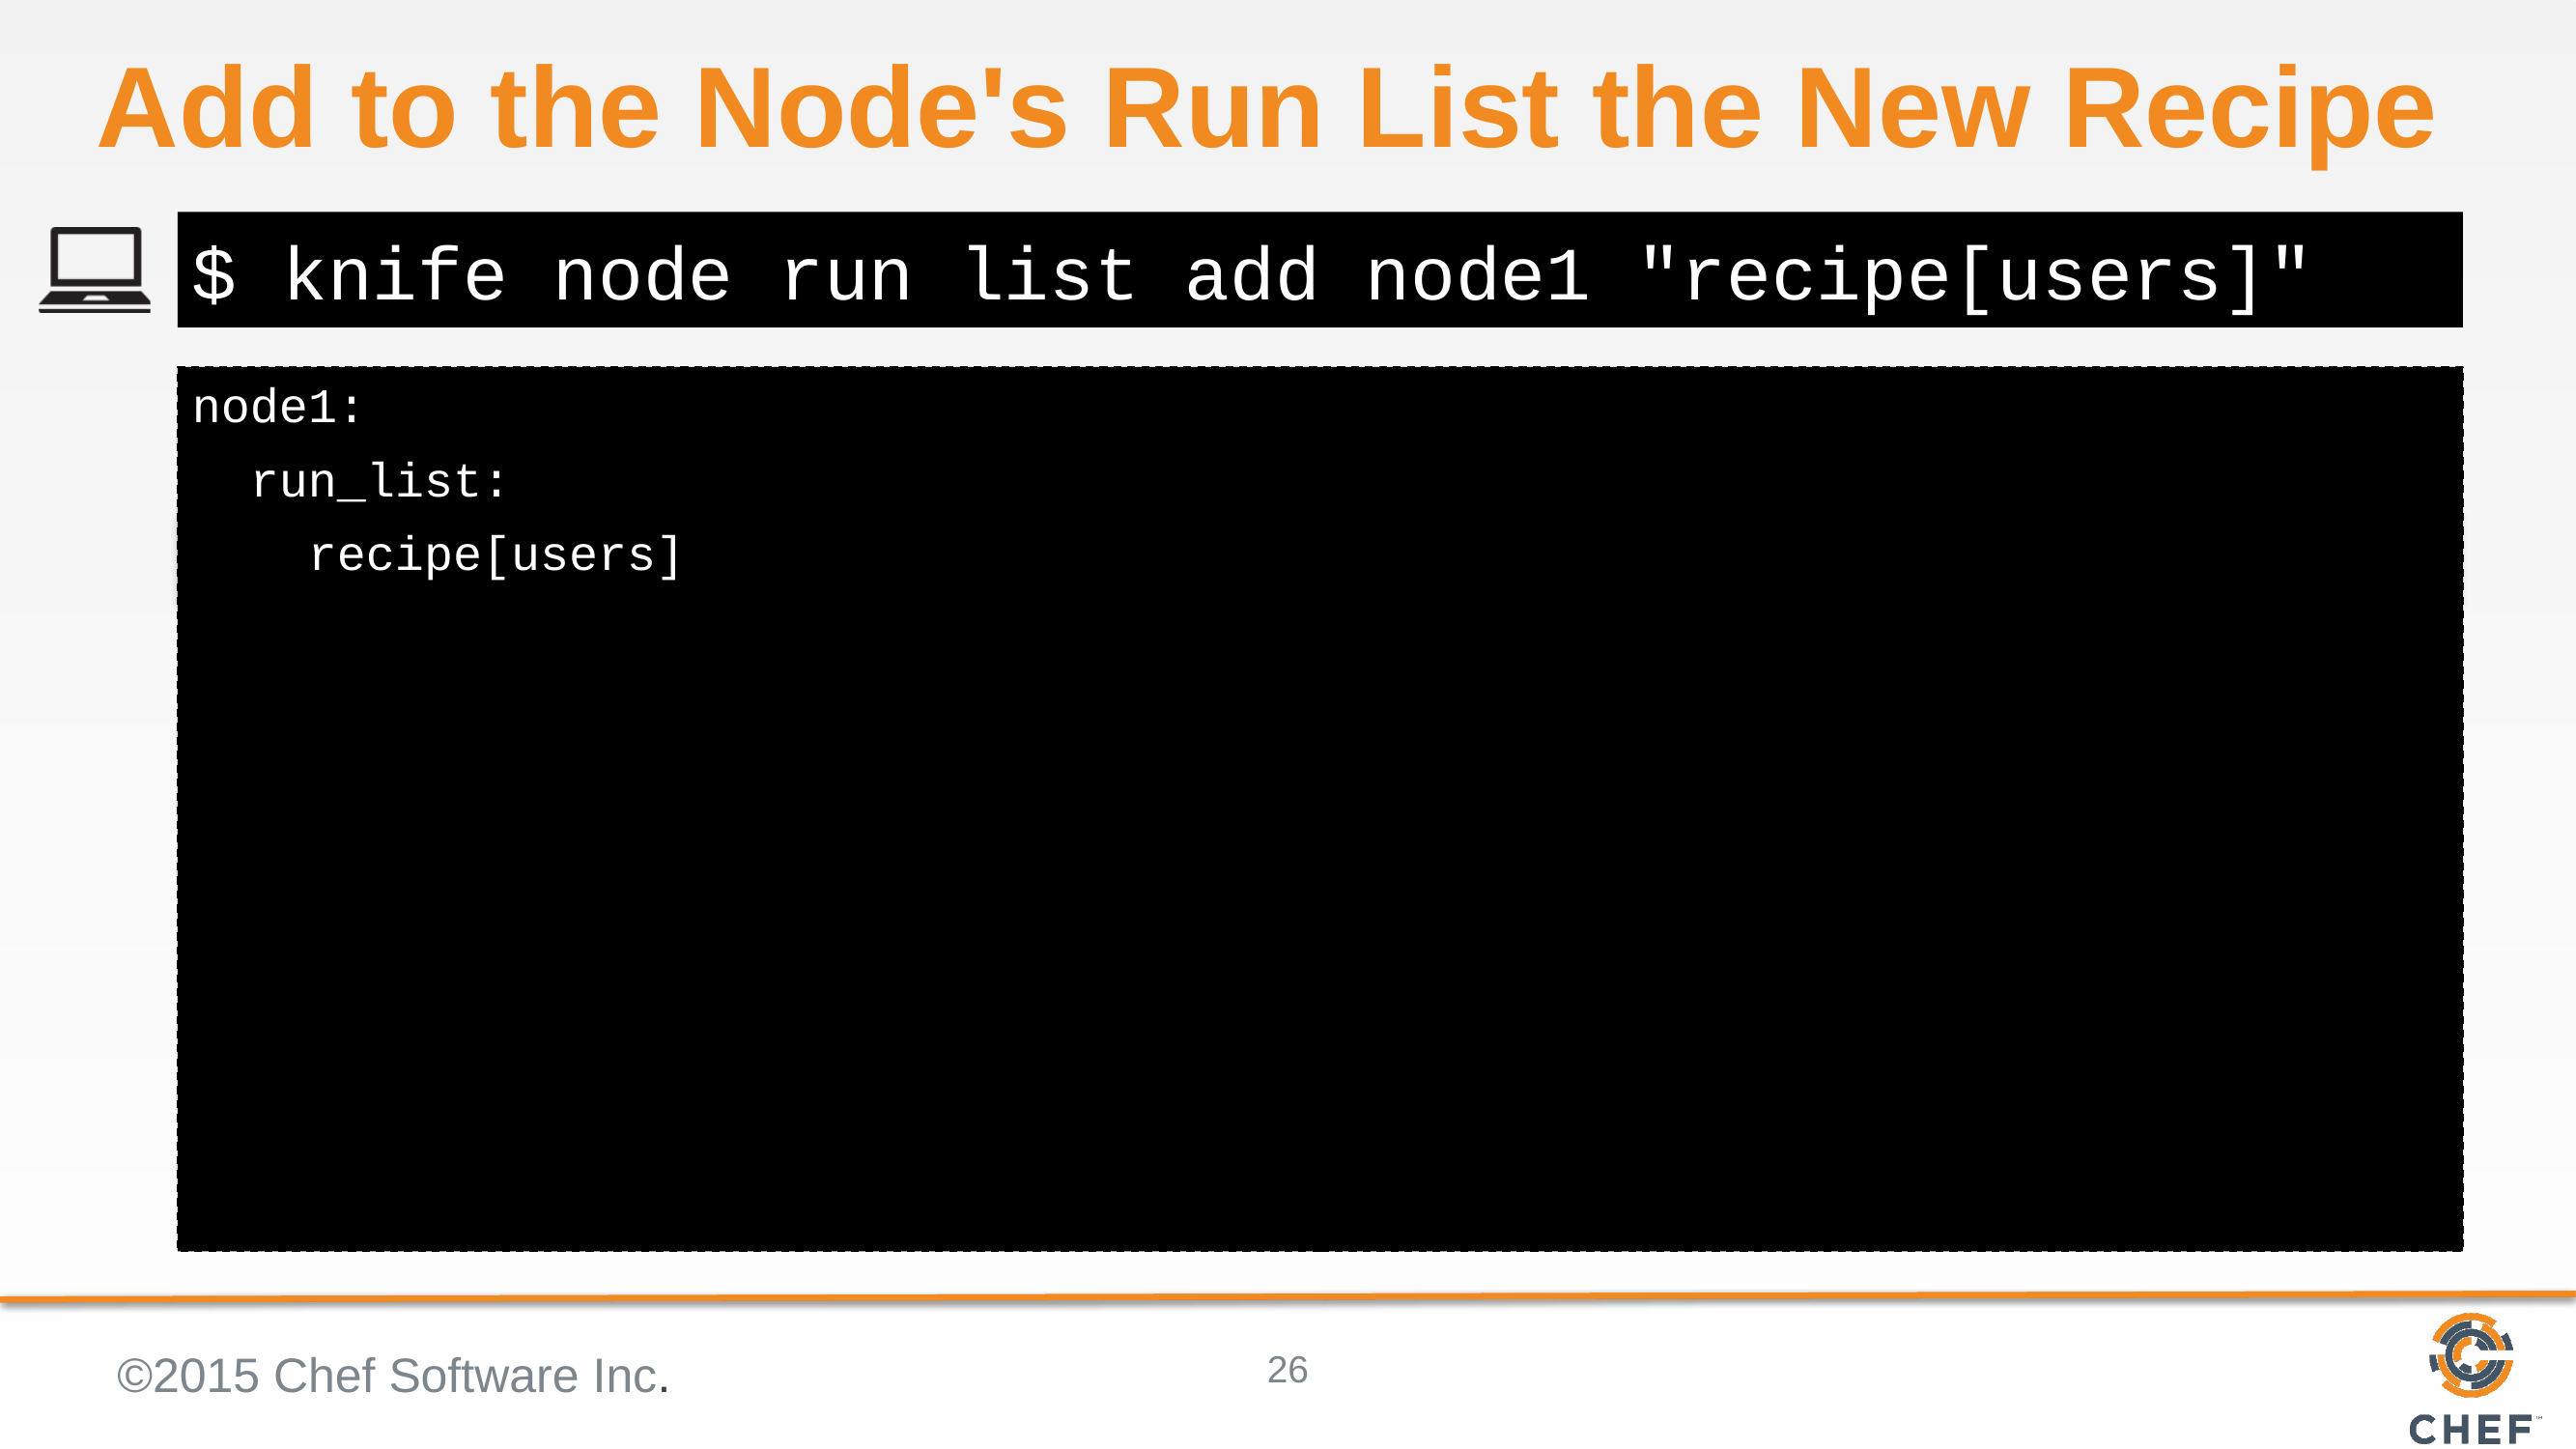

# Add to the Node's Run List the New Recipe
$ knife node run list add node1 "recipe[users]"
node1:
  run_list:
    recipe[users]
©2015 Chef Software Inc.
26